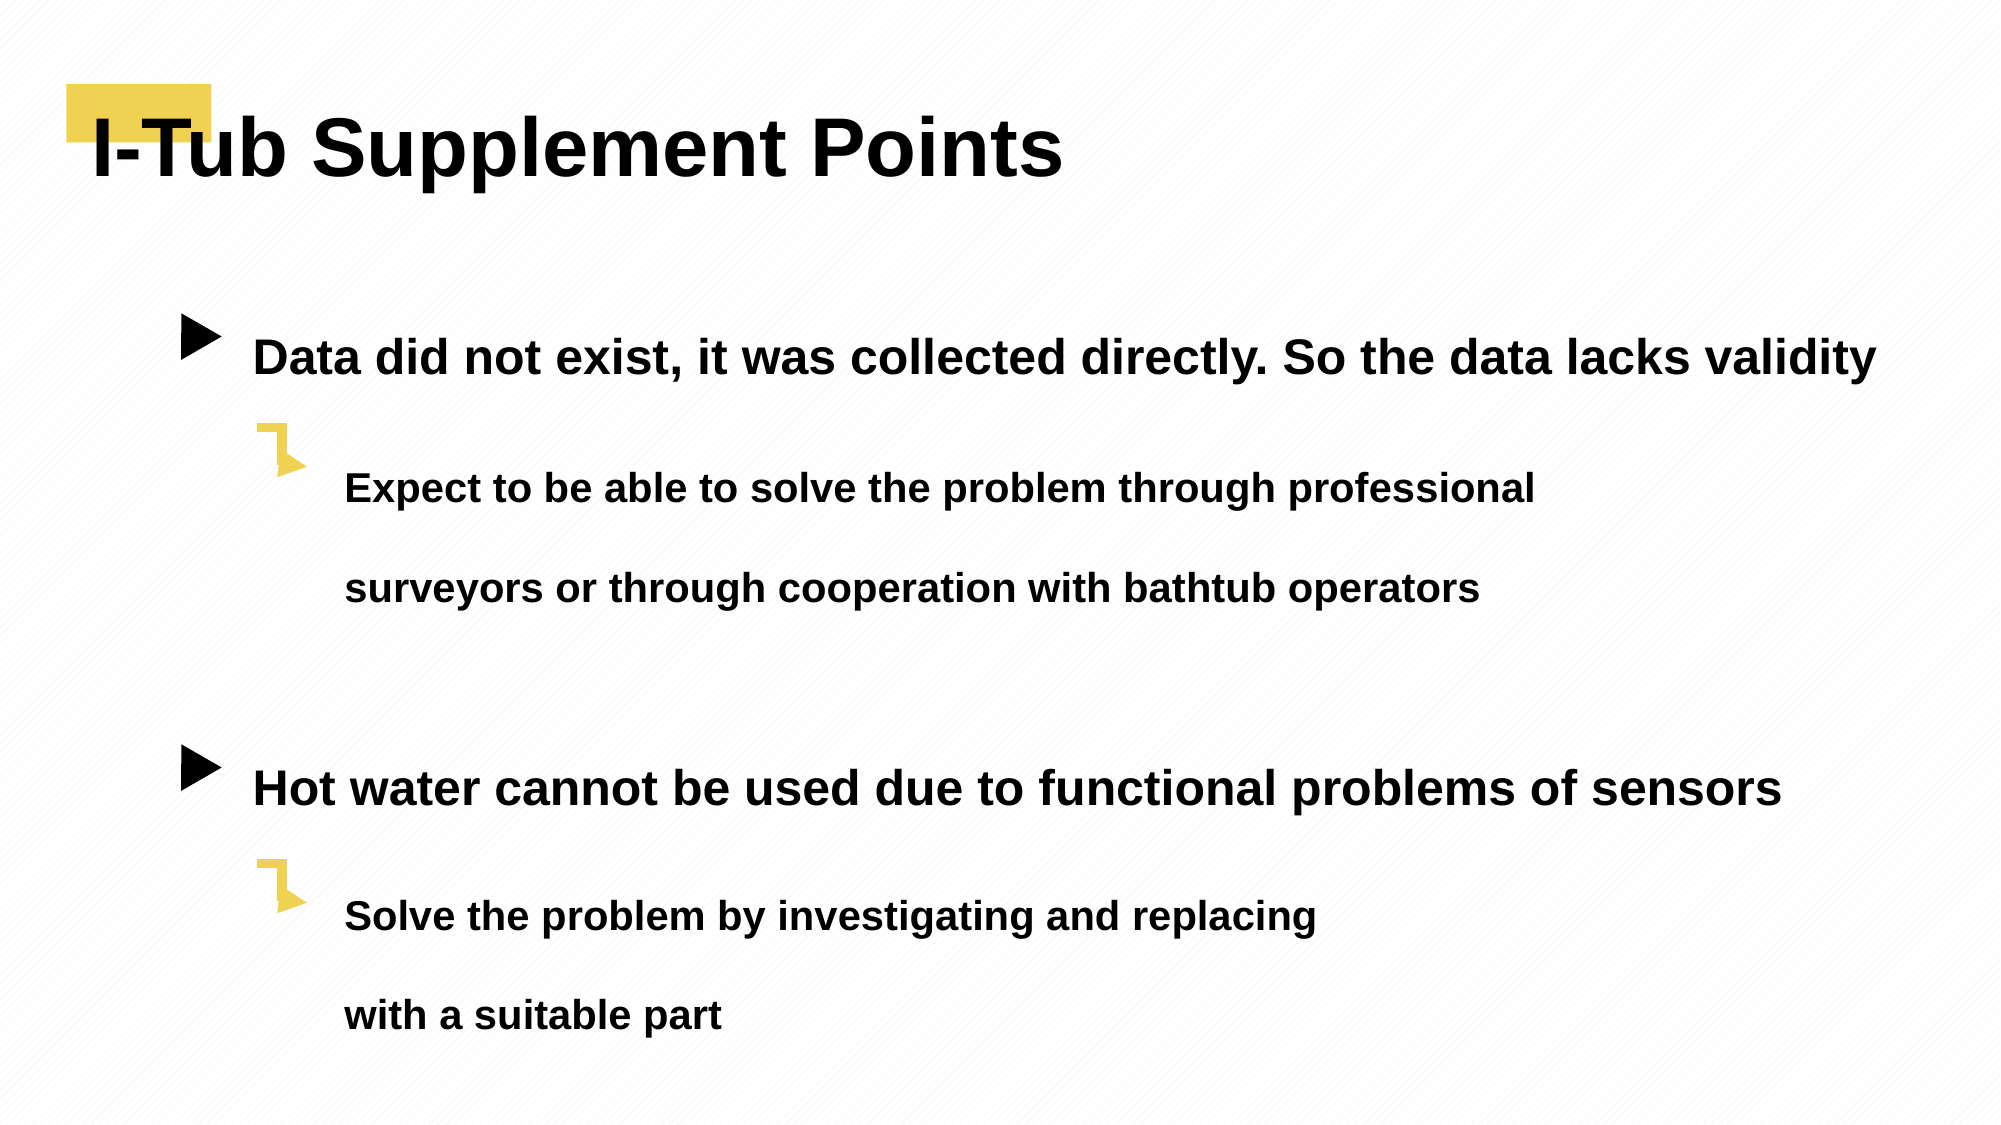

I-Tub Supplement Points
Data did not exist, it was collected directly. So the data lacks validity

Expect to be able to solve the problem through professional surveyors or through cooperation with bathtub operators
Hot water cannot be used due to functional problems of sensors

Solve the problem by investigating and replacing
with a suitable part